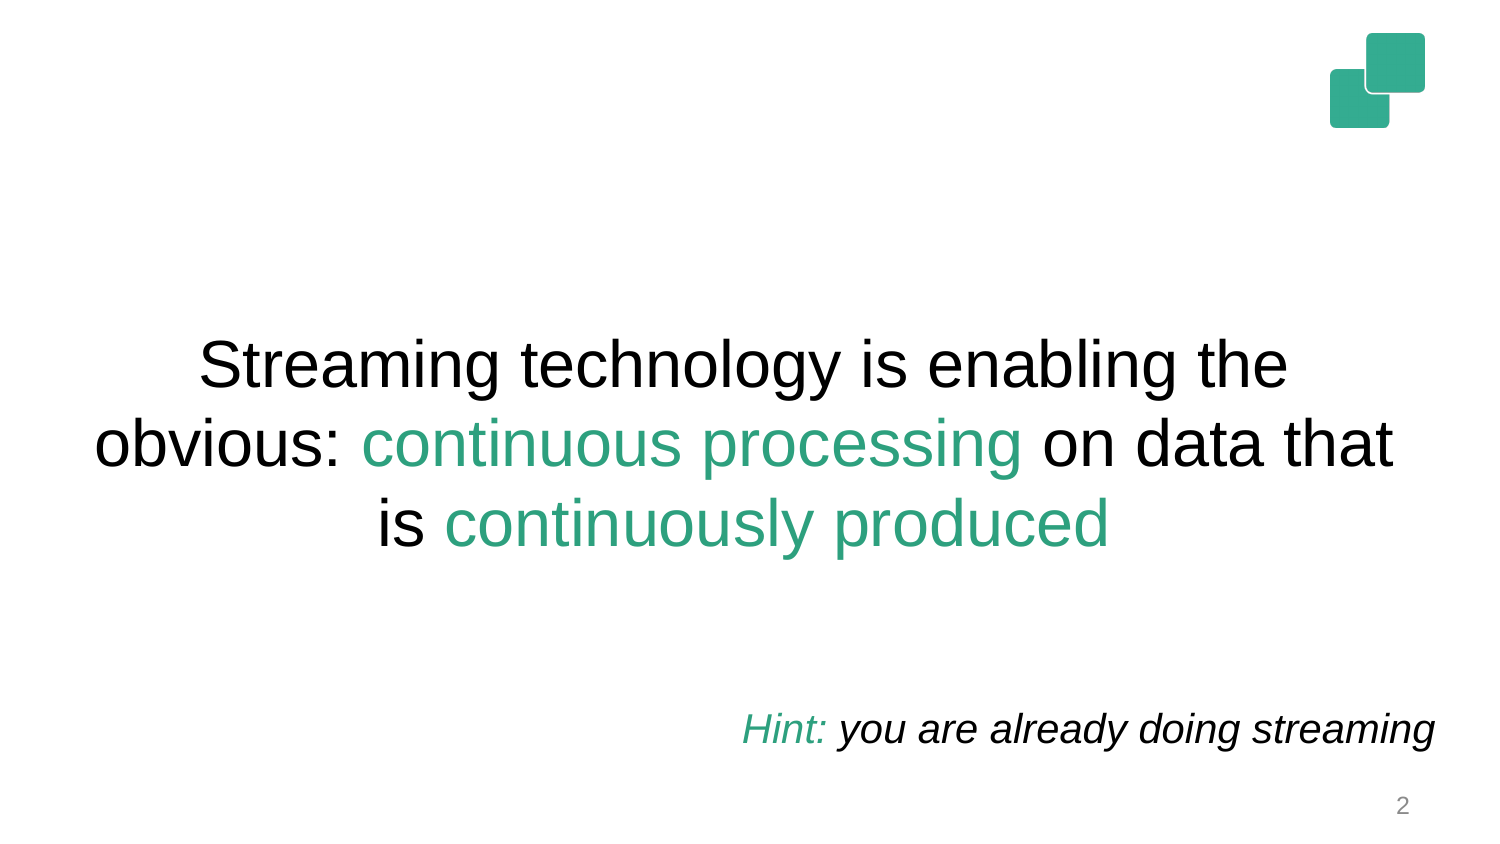

Streaming technology is enabling the obvious: continuous processing on data that is continuously produced
Hint: you are already doing streaming
2